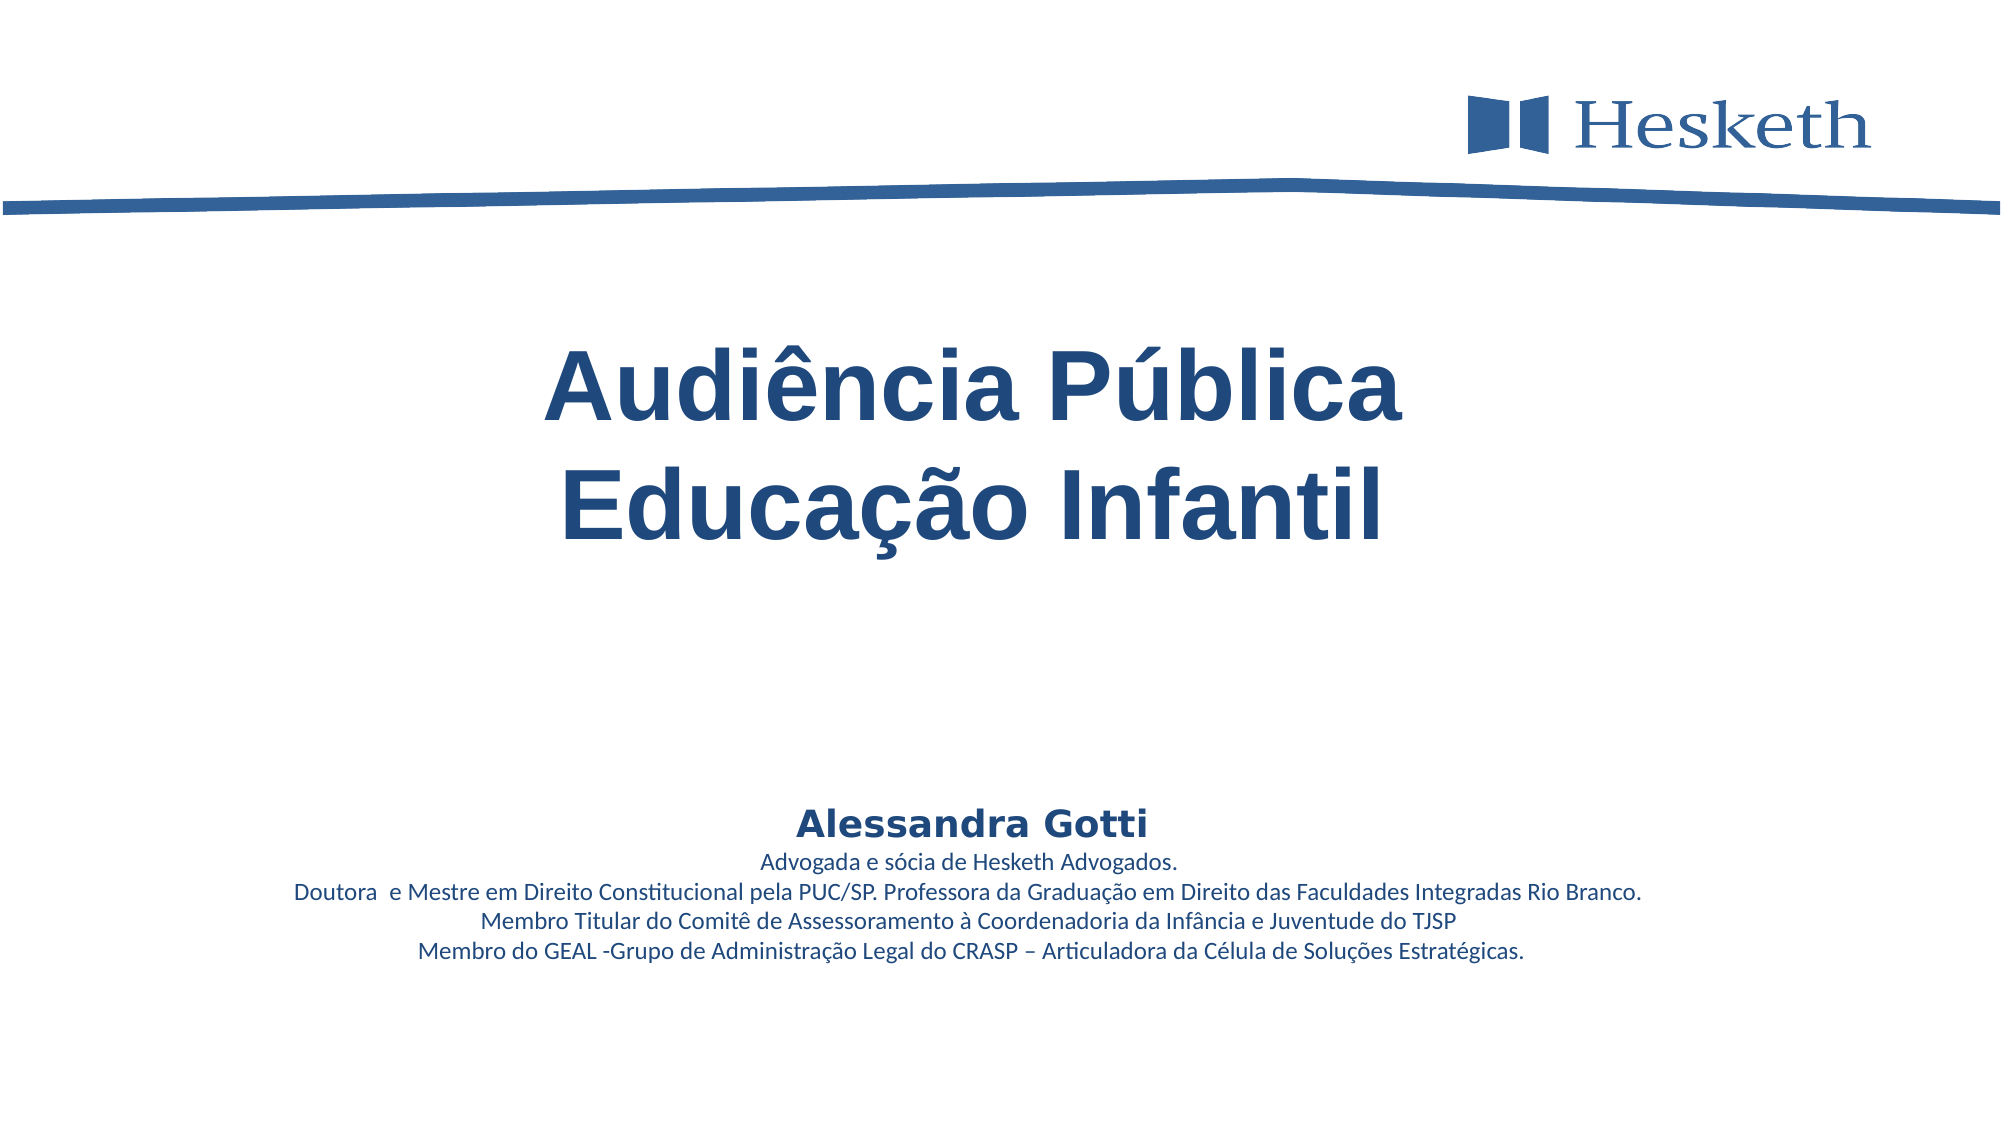

Audiência Pública
Educação Infantil

Alessandra Gotti
Advogada e sócia de Hesketh Advogados.
Doutora  e Mestre em Direito Constitucional pela PUC/SP. Professora da Graduação em Direito das Faculdades Integradas Rio Branco.
Membro Titular do Comitê de Assessoramento à Coordenadoria da Infância e Juventude do TJSP
Membro do GEAL -Grupo de Administração Legal do CRASP – Articuladora da Célula de Soluções Estratégicas.